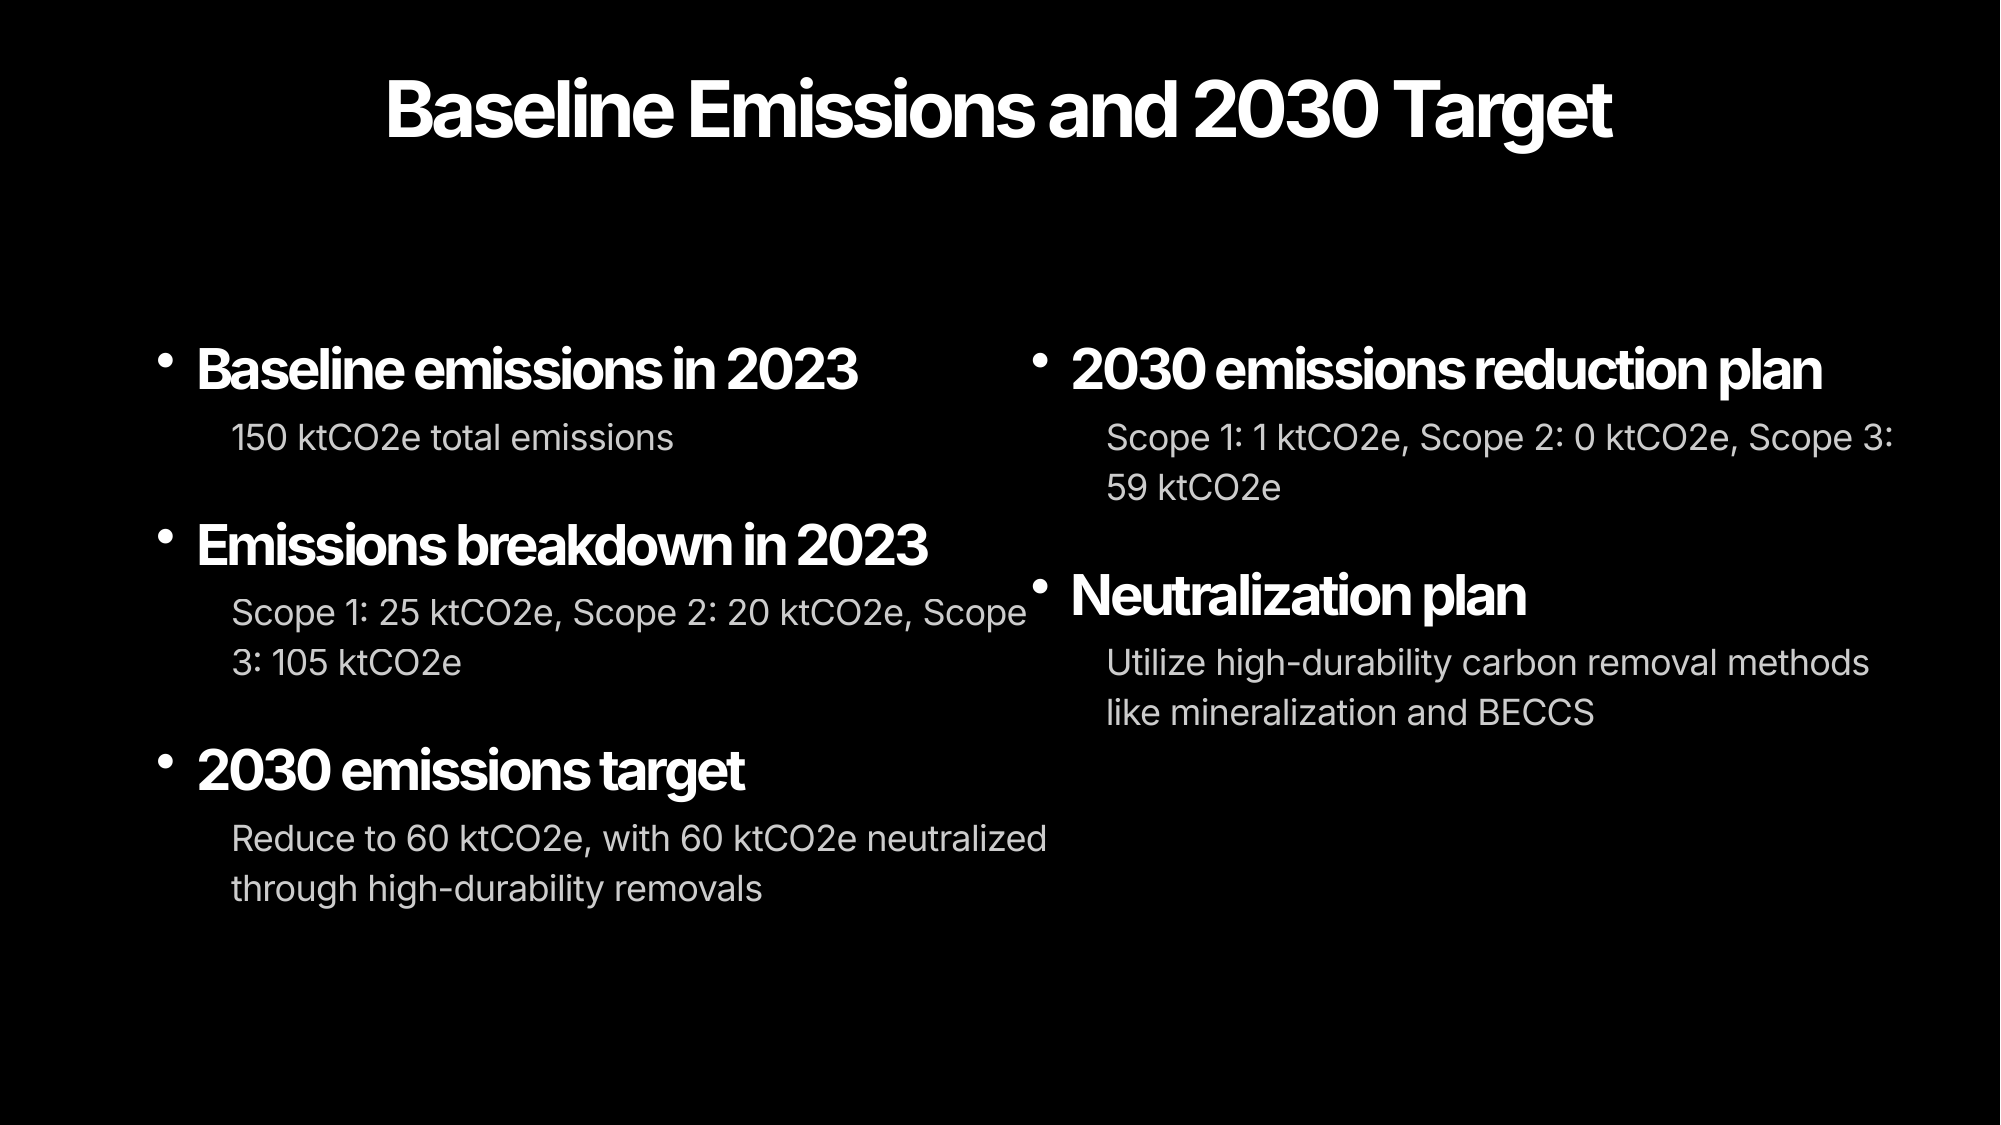

Baseline Emissions and 2030 Target
Baseline emissions in 2023
150 ktCO2e total emissions
Emissions breakdown in 2023
Scope 1: 25 ktCO2e, Scope 2: 20 ktCO2e, Scope 3: 105 ktCO2e
2030 emissions target
Reduce to 60 ktCO2e, with 60 ktCO2e neutralized through high-durability removals
2030 emissions reduction plan
Scope 1: 1 ktCO2e, Scope 2: 0 ktCO2e, Scope 3: 59 ktCO2e
Neutralization plan
Utilize high-durability carbon removal methods like mineralization and BECCS

2